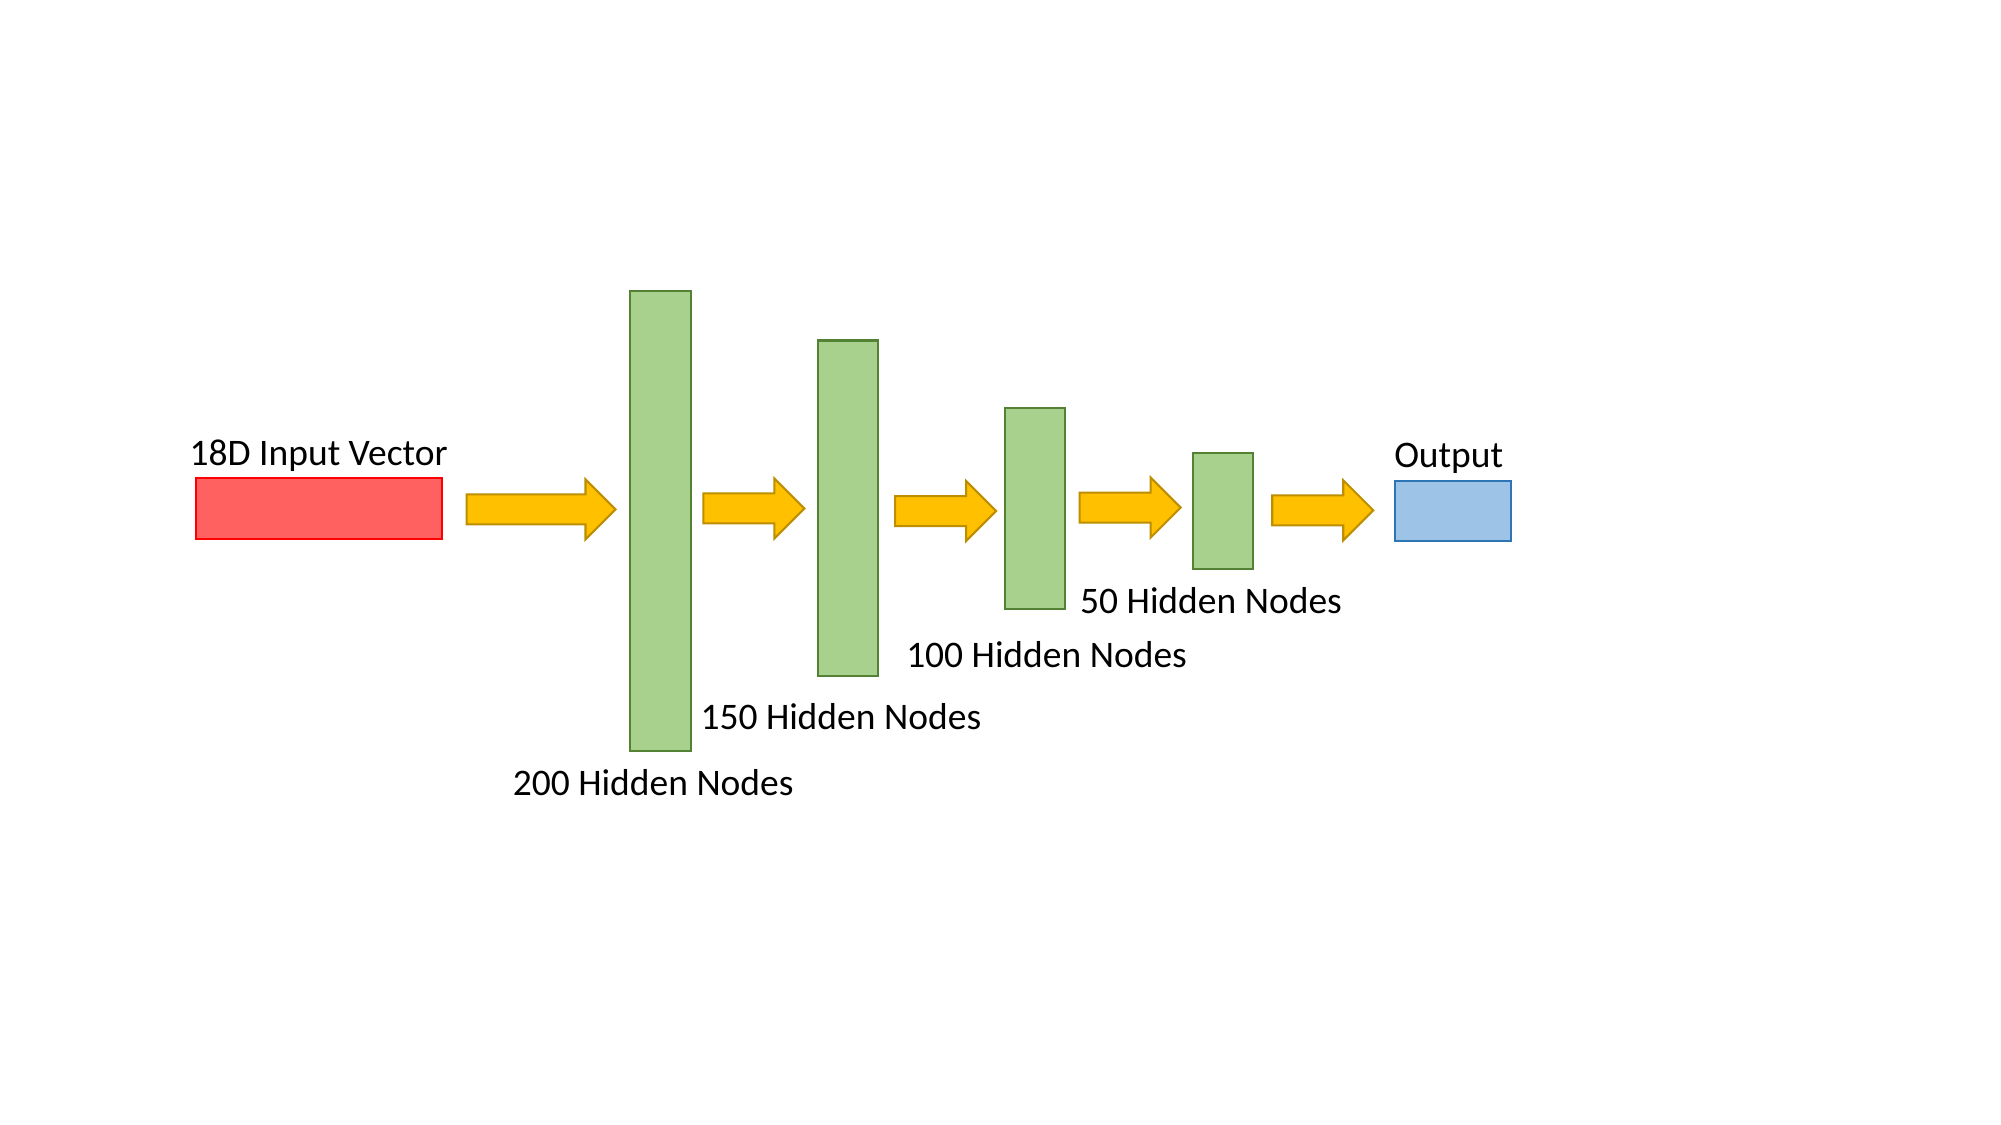

18D Input Vector
Output

50 Hidden Nodes
100 Hidden Nodes
150 Hidden Nodes
200 Hidden Nodes